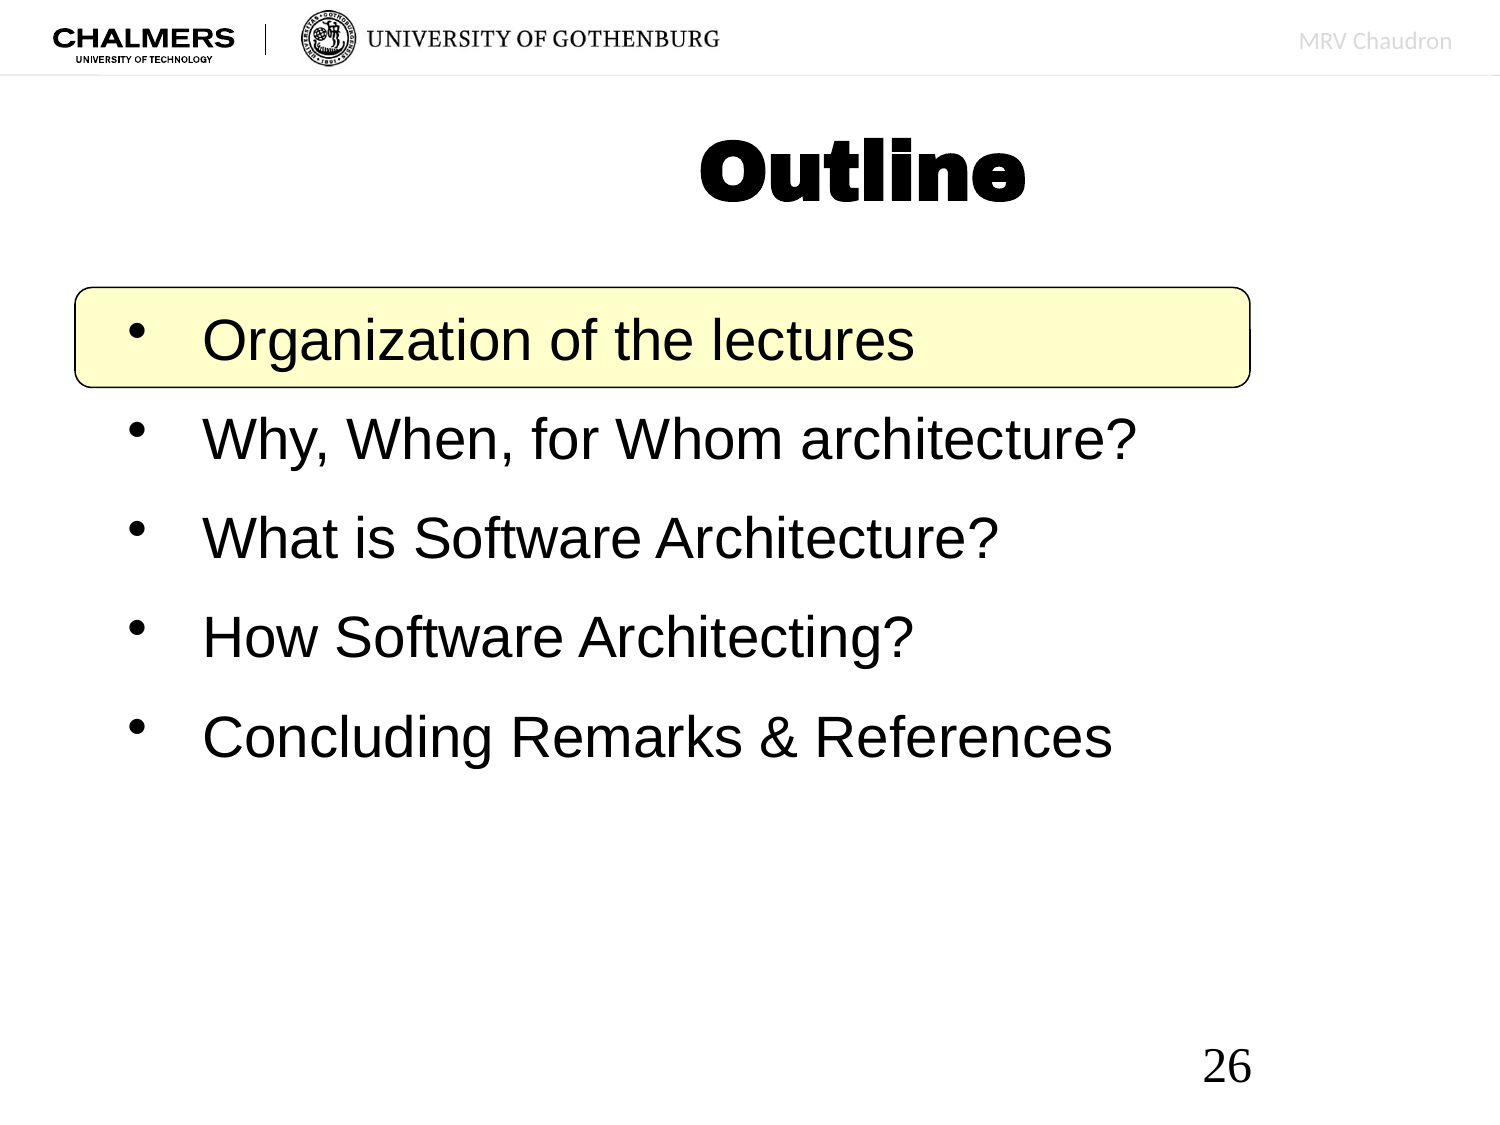

Outline

Organization of the lectures
Why, When, for Whom architecture?
What is Software Architecture?
How Software Architecting?
Concluding Remarks & References
26